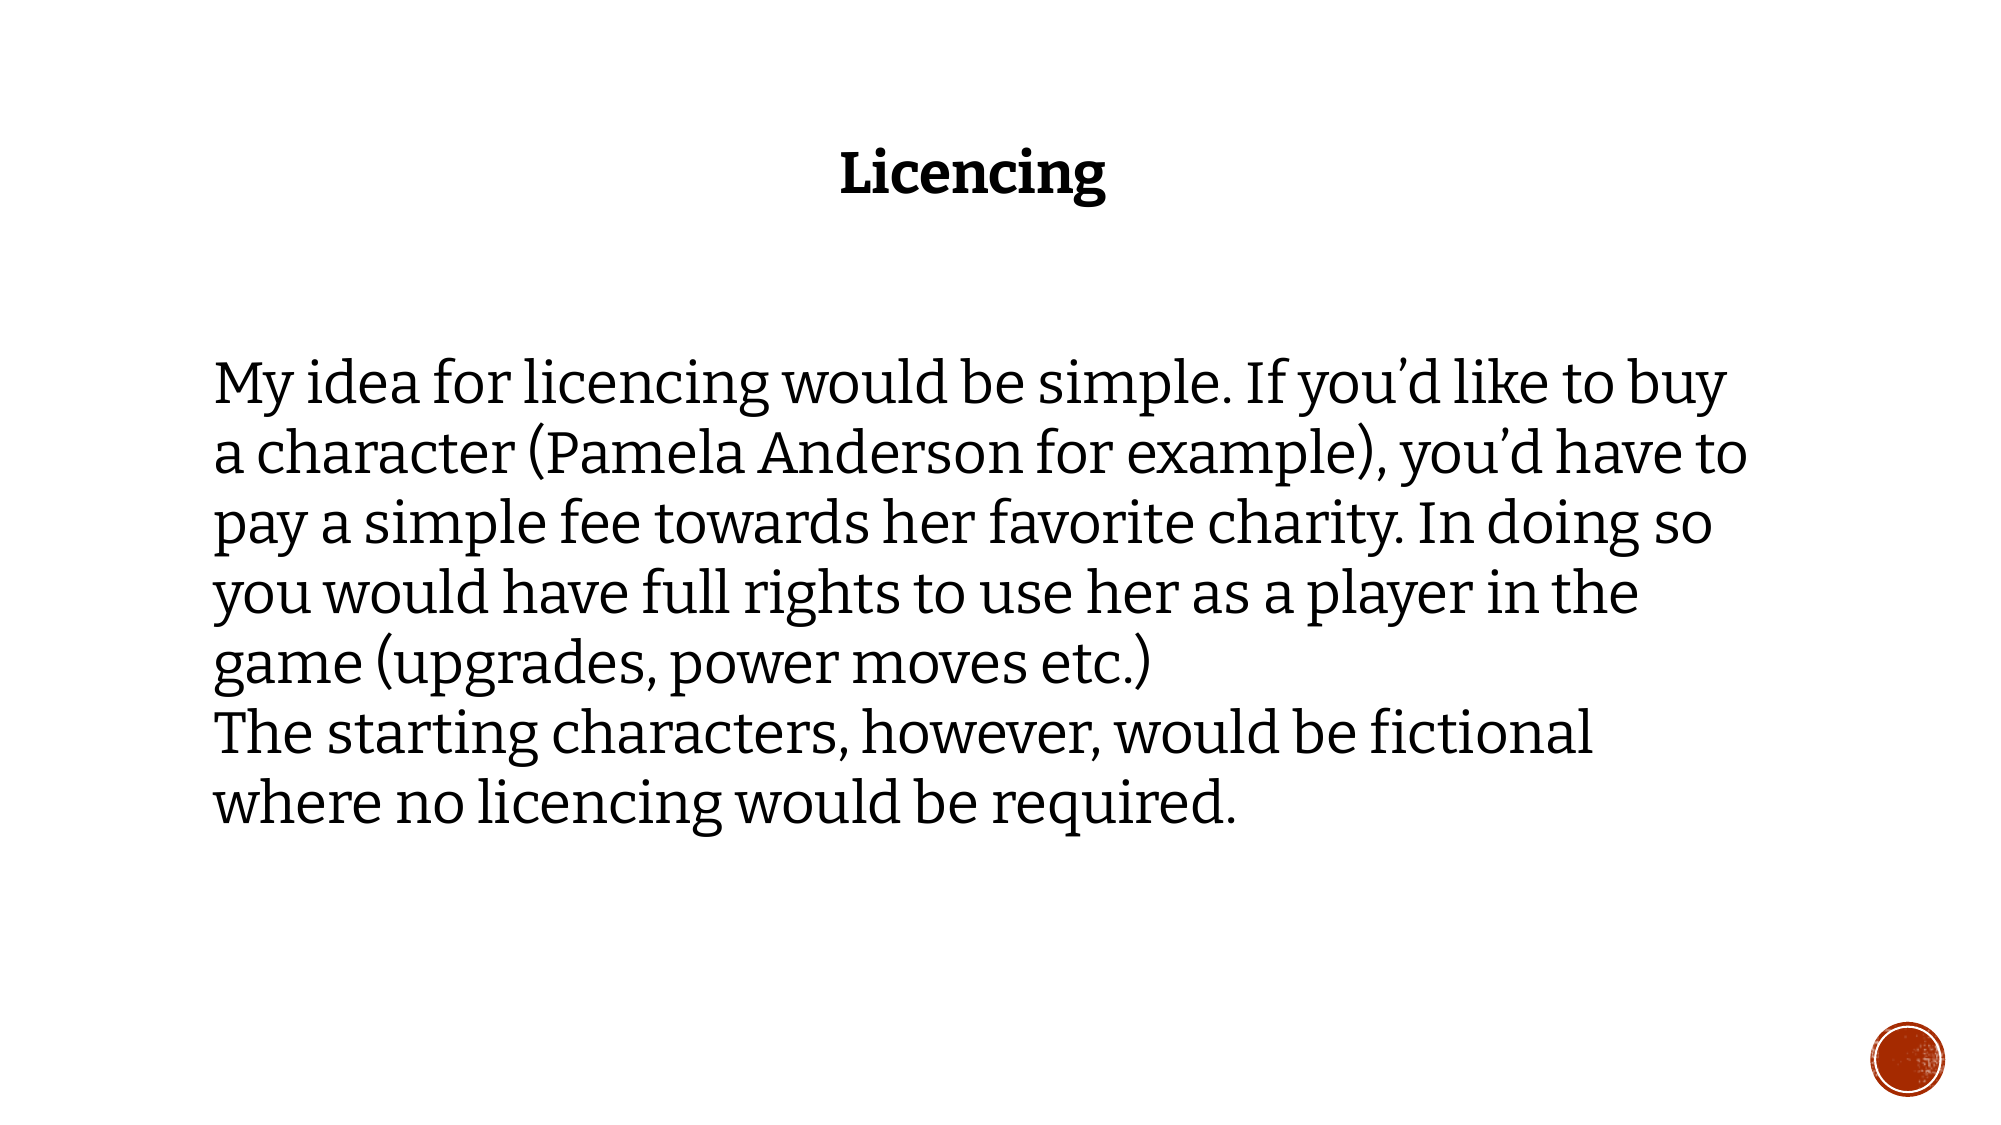

Licencing
My idea for licencing would be simple. If you’d like to buy a character (Pamela Anderson for example), you’d have to pay a simple fee towards her favorite charity. In doing so you would have full rights to use her as a player in the game (upgrades, power moves etc.)
The starting characters, however, would be fictional where no licencing would be required.